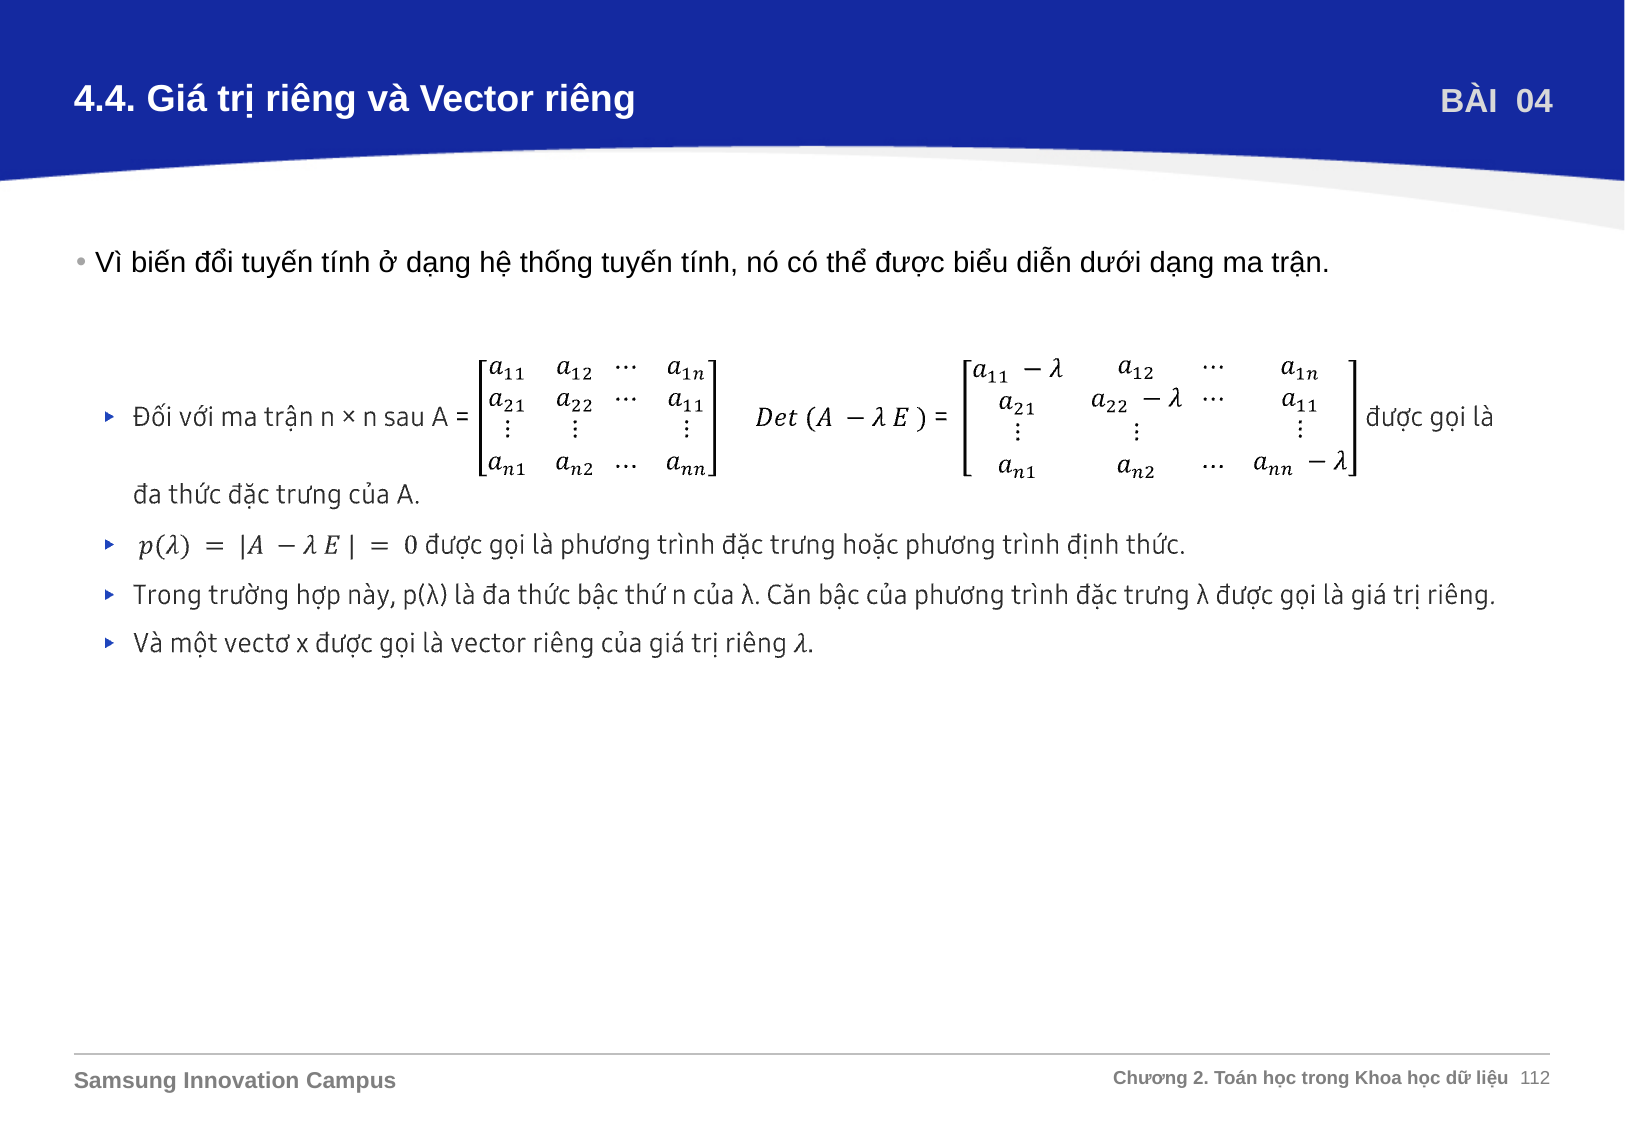

4.4. Giá trị riêng và Vector riêng
BÀI  04
Vì biến đổi tuyến tính ở dạng hệ thống tuyến tính, nó có thể được biểu diễn dưới dạng ma trận.